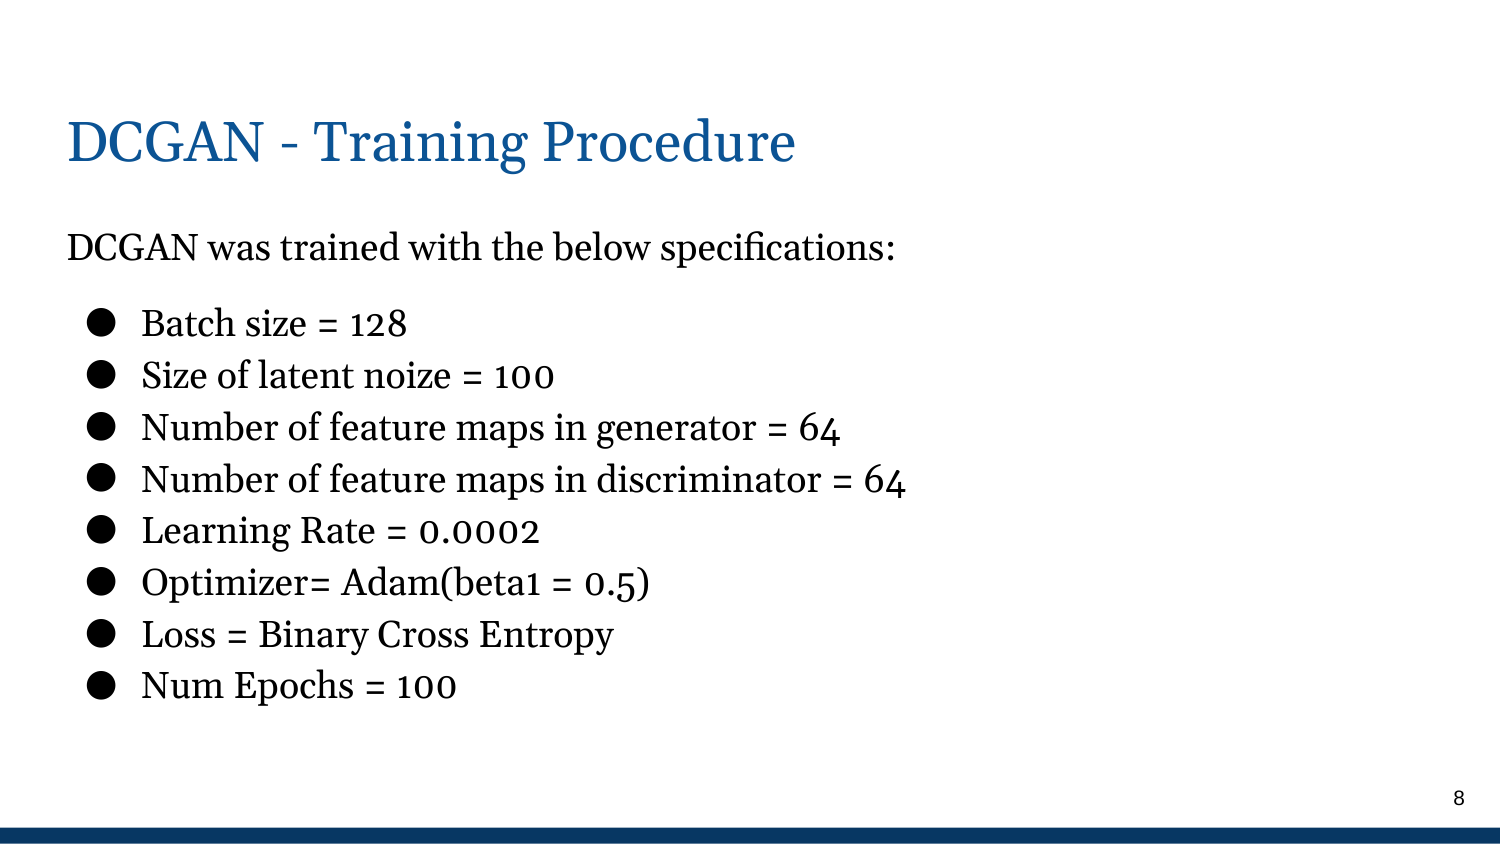

# DCGAN - Training Procedure
DCGAN was trained with the below specifications:
Batch size = 128
Size of latent noize = 100
Number of feature maps in generator = 64
Number of feature maps in discriminator = 64
Learning Rate = 0.0002
Optimizer= Adam(beta1 = 0.5)
Loss = Binary Cross Entropy
Num Epochs = 100
8